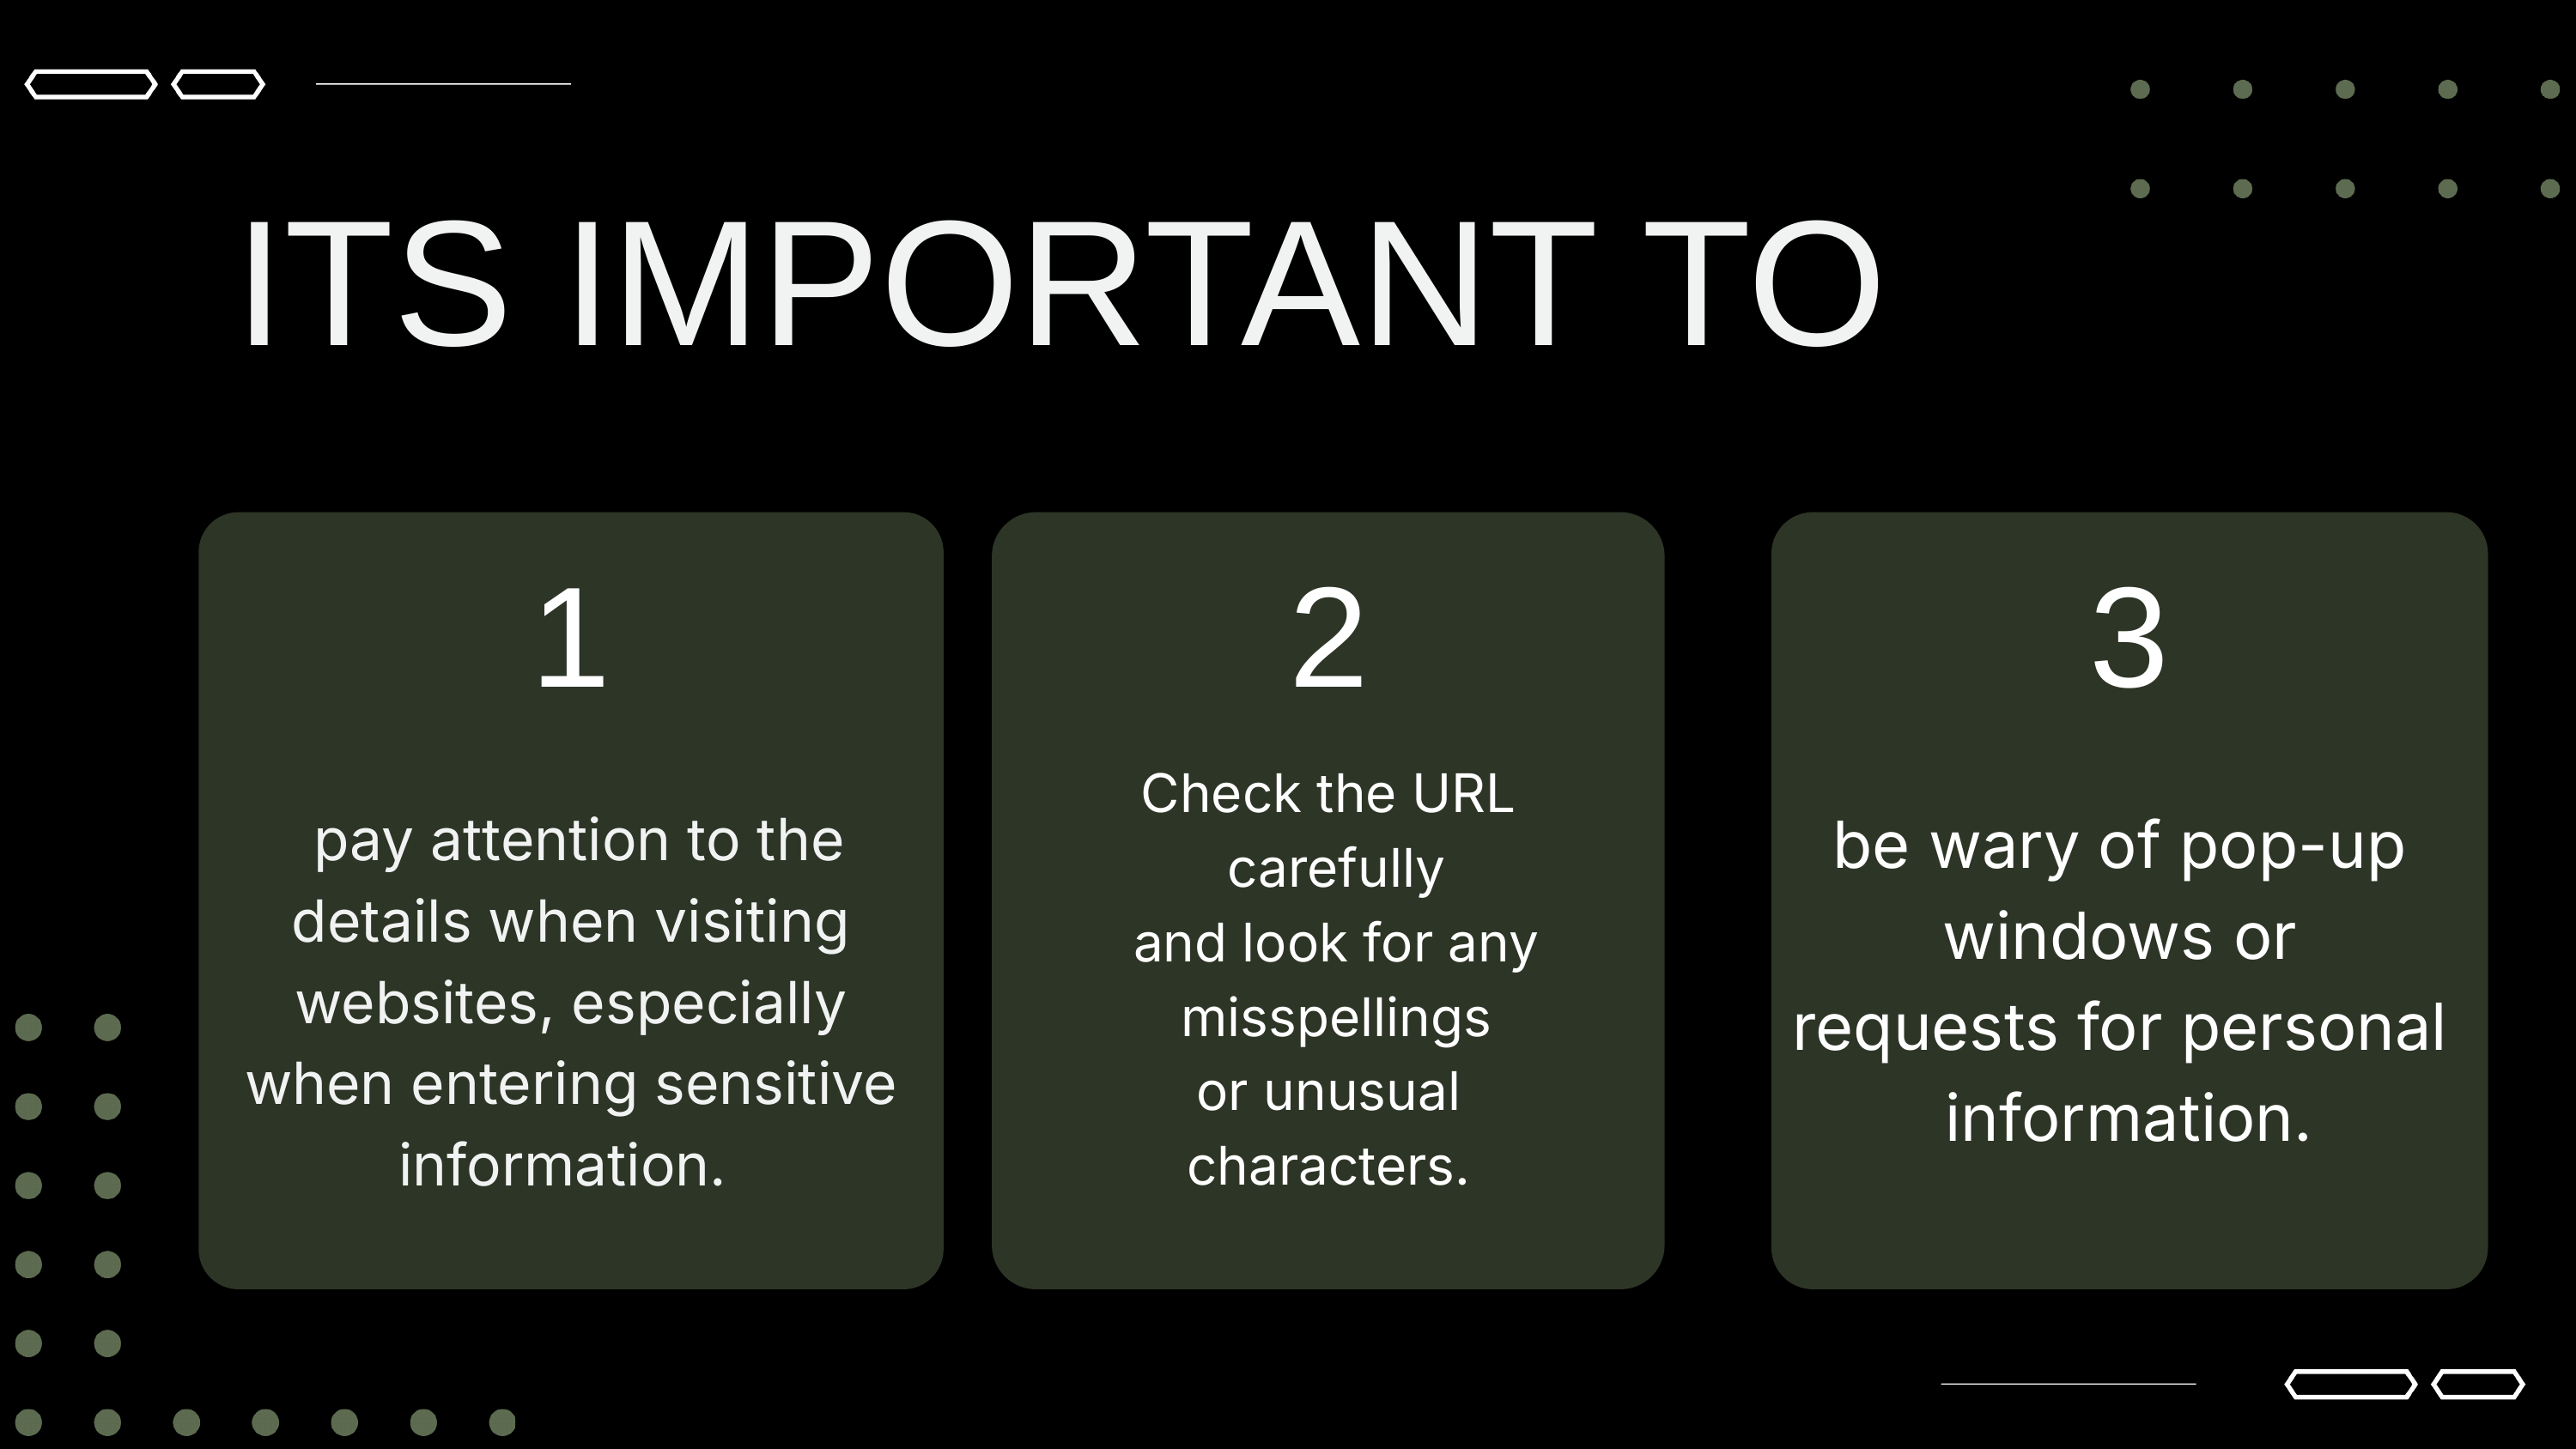

ITS IMPORTANT TO

1
2
3
Check the URL
 carefully
 and look for any
 misspellings
 or unusual
characters.
 pay attention to the details when visiting websites, especially when entering sensitive information.
be wary of pop-up
windows or
requests for personal
information.